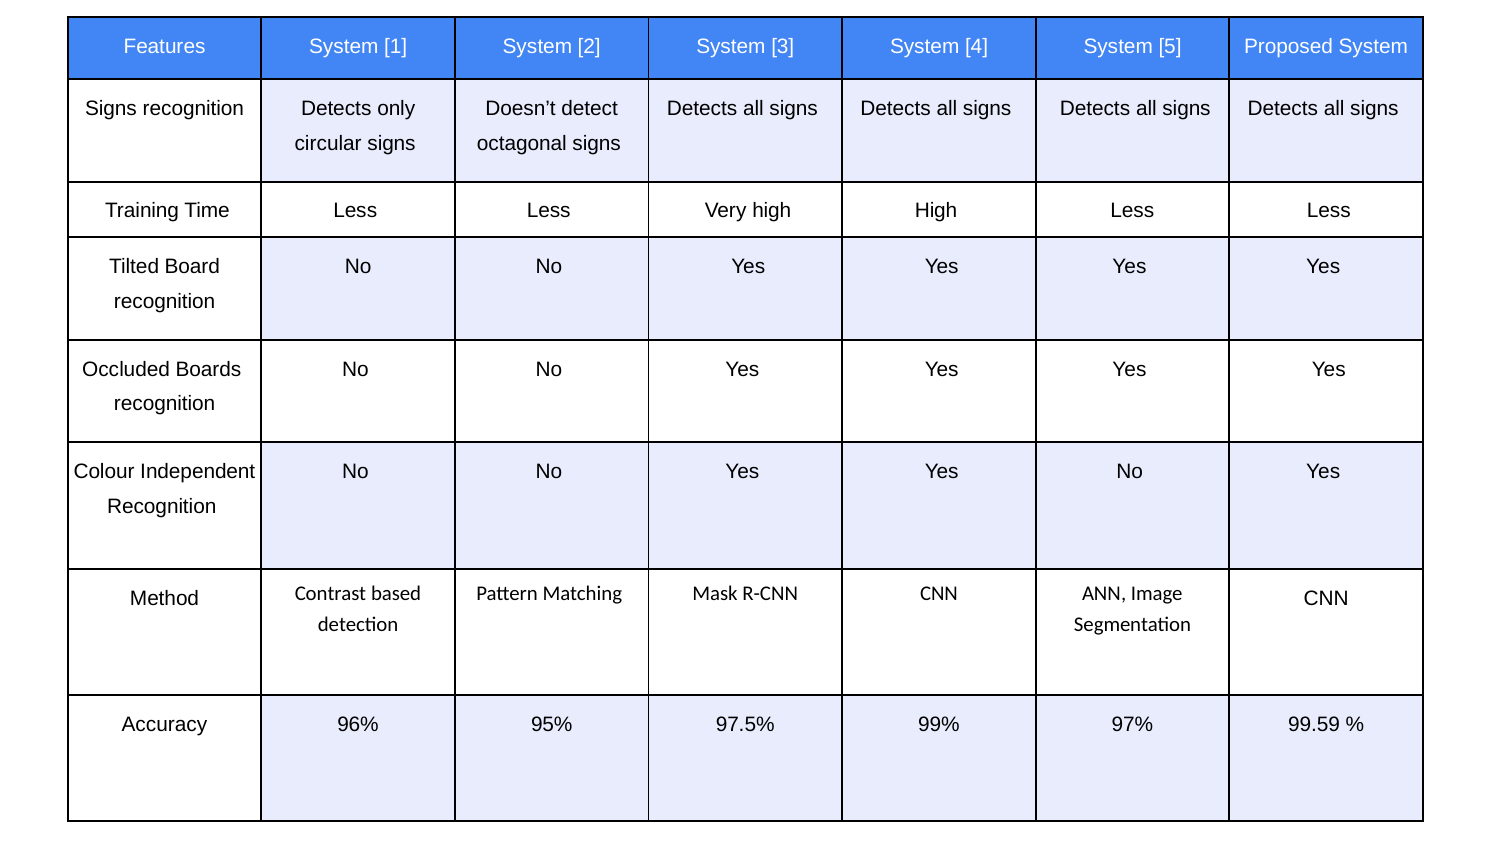

| Features | System [1] | System [2] | System [3] | System [4] | System [5] | Proposed System |
| --- | --- | --- | --- | --- | --- | --- |
| Signs recognition | Detects only circular signs | Doesn’t detect octagonal signs | Detects all signs | Detects all signs | Detects all signs | Detects all signs |
| Training Time | Less | Less | Very high | High | Less | Less |
| Tilted Board recognition | No | No | Yes | Yes | Yes | Yes |
| Occluded Boards  recognition | No | No | Yes | Yes | Yes | Yes |
| Colour Independent Recognition | No | No | Yes | Yes | No | Yes |
| Method | Contrast based detection | Pattern Matching | Mask R-CNN | CNN | ANN, Image Segmentation | CNN |
| Accuracy | 96% | 95% | 97.5% | 99% | 97% | 99.59 % |